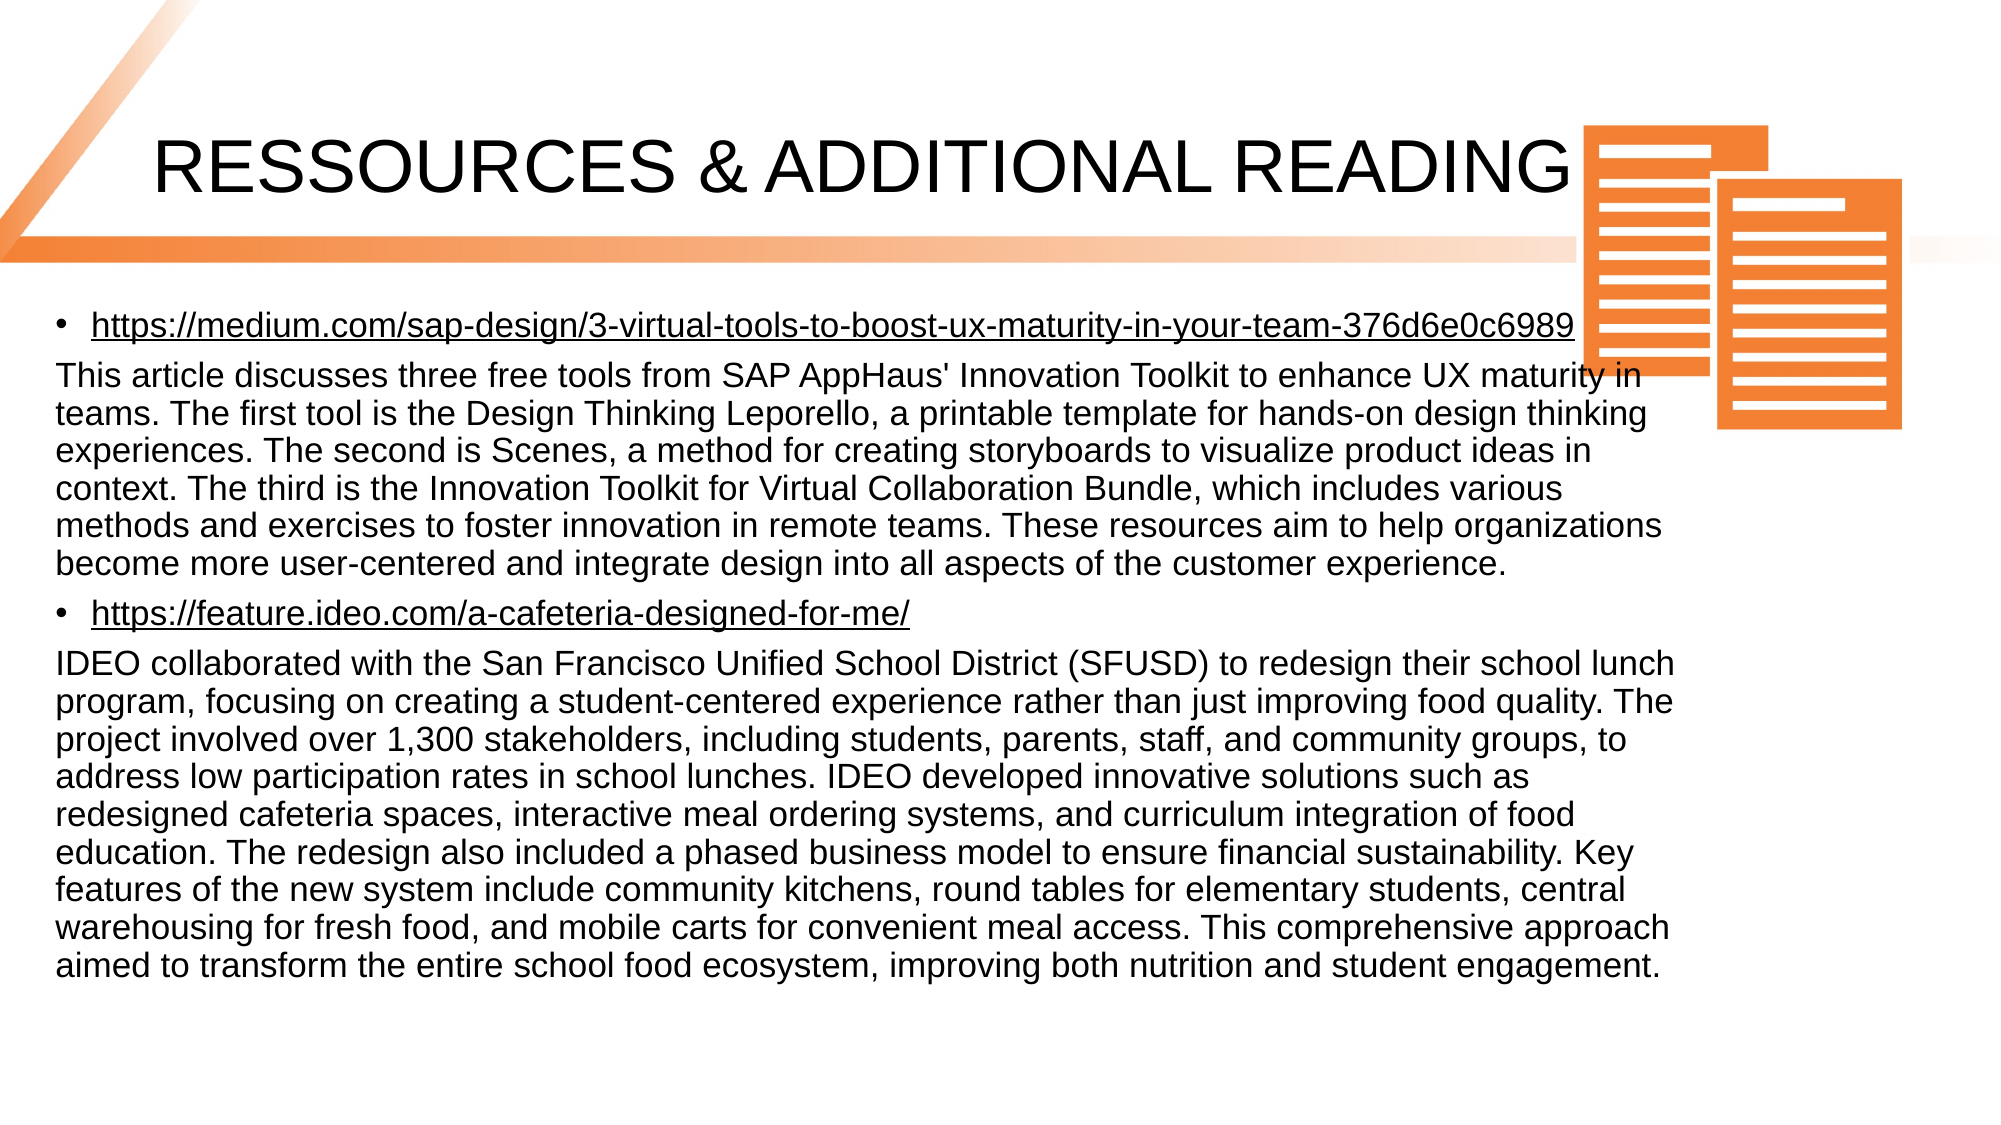

# RESSOURCES & ADDITIONAL READING
https://medium.com/sap-design/3-virtual-tools-to-boost-ux-maturity-in-your-team-376d6e0c6989
This article discusses three free tools from SAP AppHaus' Innovation Toolkit to enhance UX maturity in teams. The first tool is the Design Thinking Leporello, a printable template for hands-on design thinking experiences. The second is Scenes, a method for creating storyboards to visualize product ideas in context. The third is the Innovation Toolkit for Virtual Collaboration Bundle, which includes various methods and exercises to foster innovation in remote teams. These resources aim to help organizations become more user-centered and integrate design into all aspects of the customer experience.
https://feature.ideo.com/a-cafeteria-designed-for-me/
IDEO collaborated with the San Francisco Unified School District (SFUSD) to redesign their school lunch program, focusing on creating a student-centered experience rather than just improving food quality. The project involved over 1,300 stakeholders, including students, parents, staff, and community groups, to address low participation rates in school lunches. IDEO developed innovative solutions such as redesigned cafeteria spaces, interactive meal ordering systems, and curriculum integration of food education. The redesign also included a phased business model to ensure financial sustainability. Key features of the new system include community kitchens, round tables for elementary students, central warehousing for fresh food, and mobile carts for convenient meal access. This comprehensive approach aimed to transform the entire school food ecosystem, improving both nutrition and student engagement.